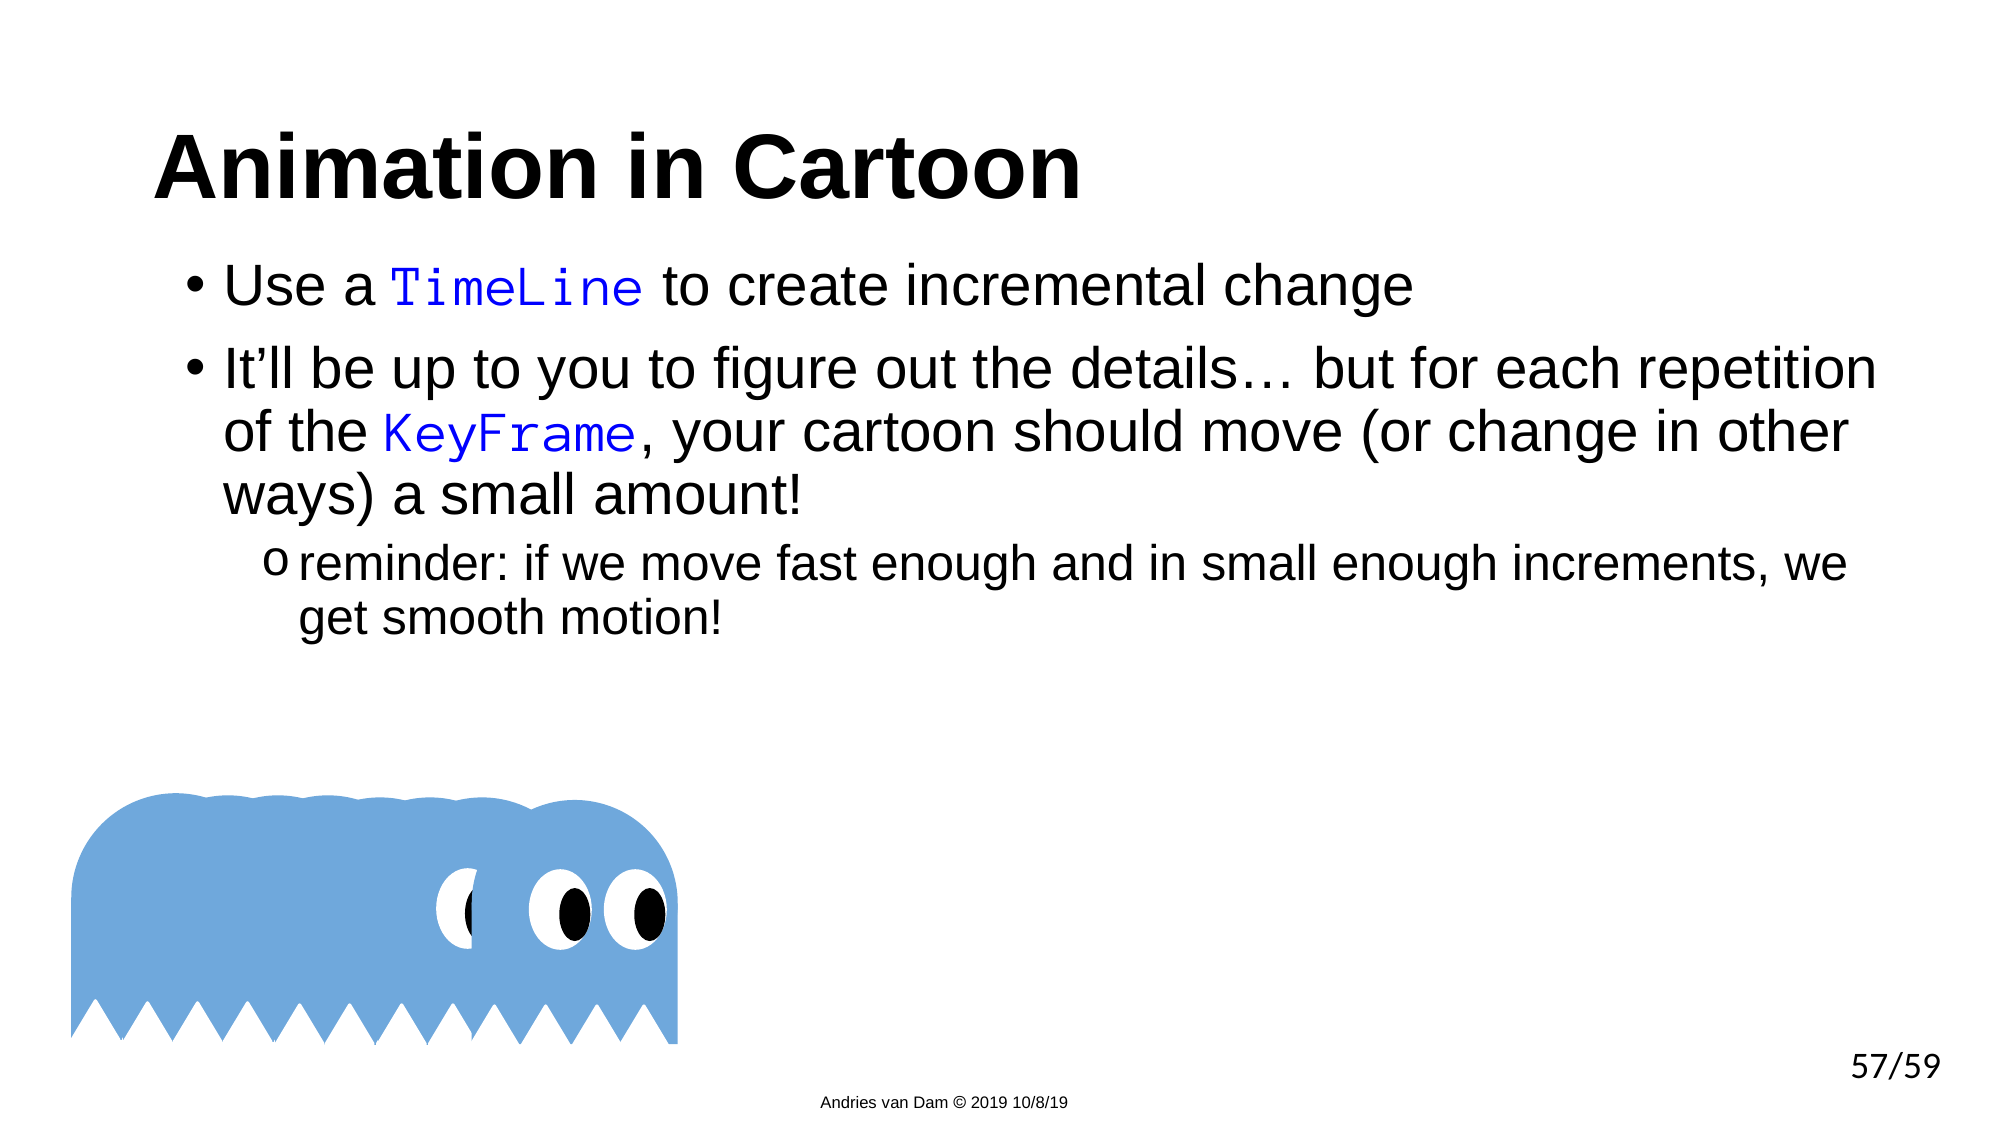

# Animation in Cartoon

Use a TimeLine to create incremental change
It’ll be up to you to figure out the details… but for each repetition of the KeyFrame, your cartoon should move (or change in other ways) a small amount!
reminder: if we move fast enough and in small enough increments, we get smooth motion!